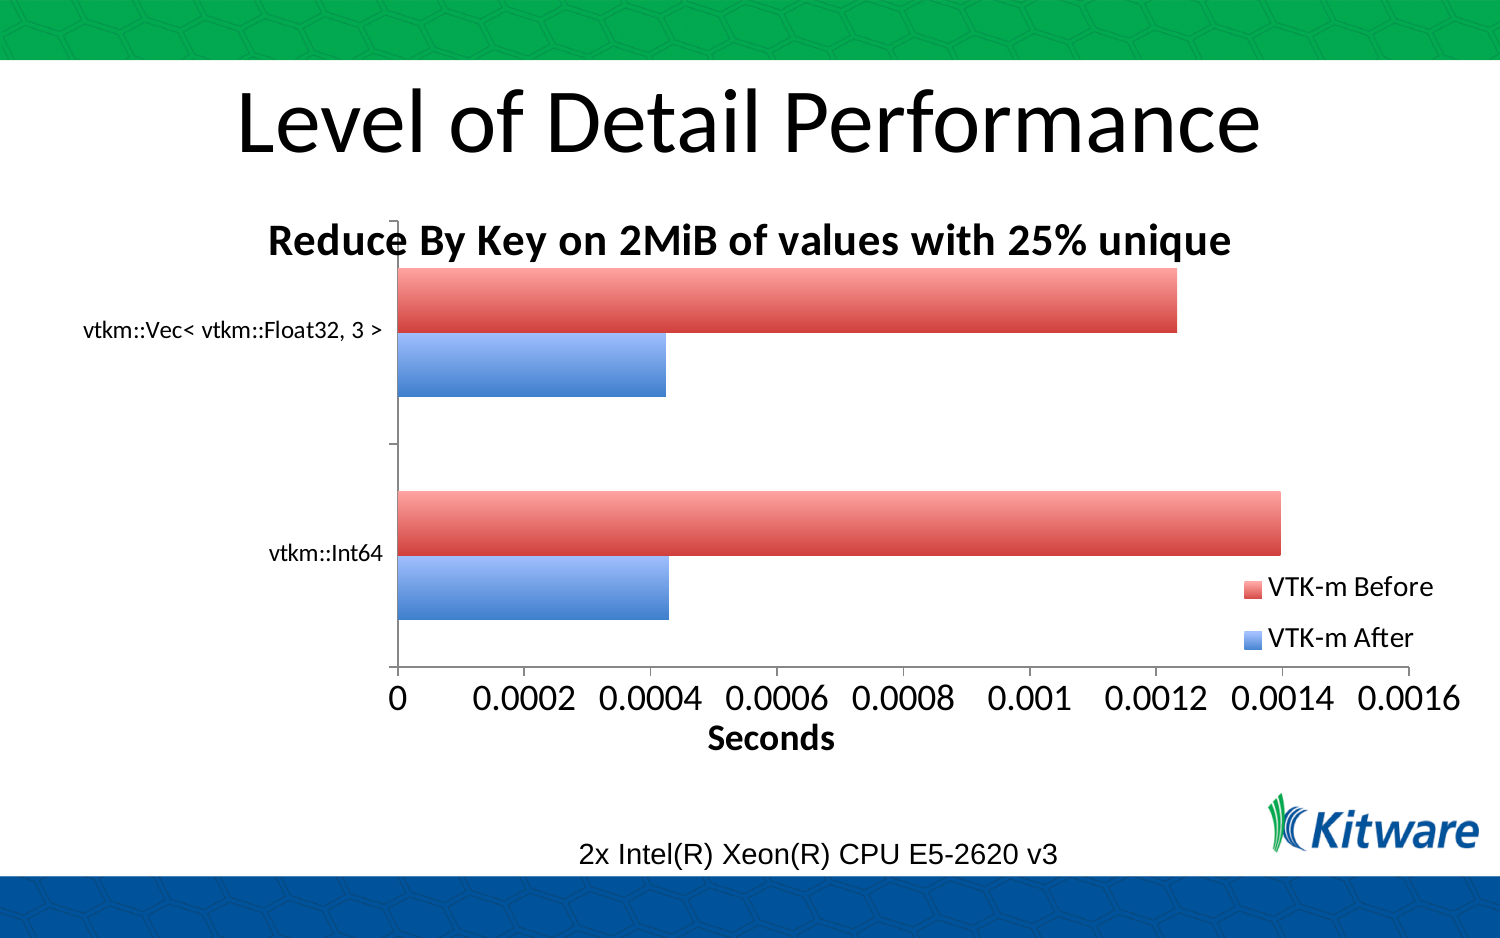

# Level of Detail Performance

### Chart: Reduce By Key on 2MiB of values with 25% unique

| Category | VTK-m After | VTK-m Before |
|---|---|---|
| vtkm::Int64 | 0.000428901 | 0.00139643 |
| vtkm::Vec< vtkm::Float32, 3 > | 0.000424212 | 0.001233 |
2x Intel(R) Xeon(R) CPU E5-2620 v3